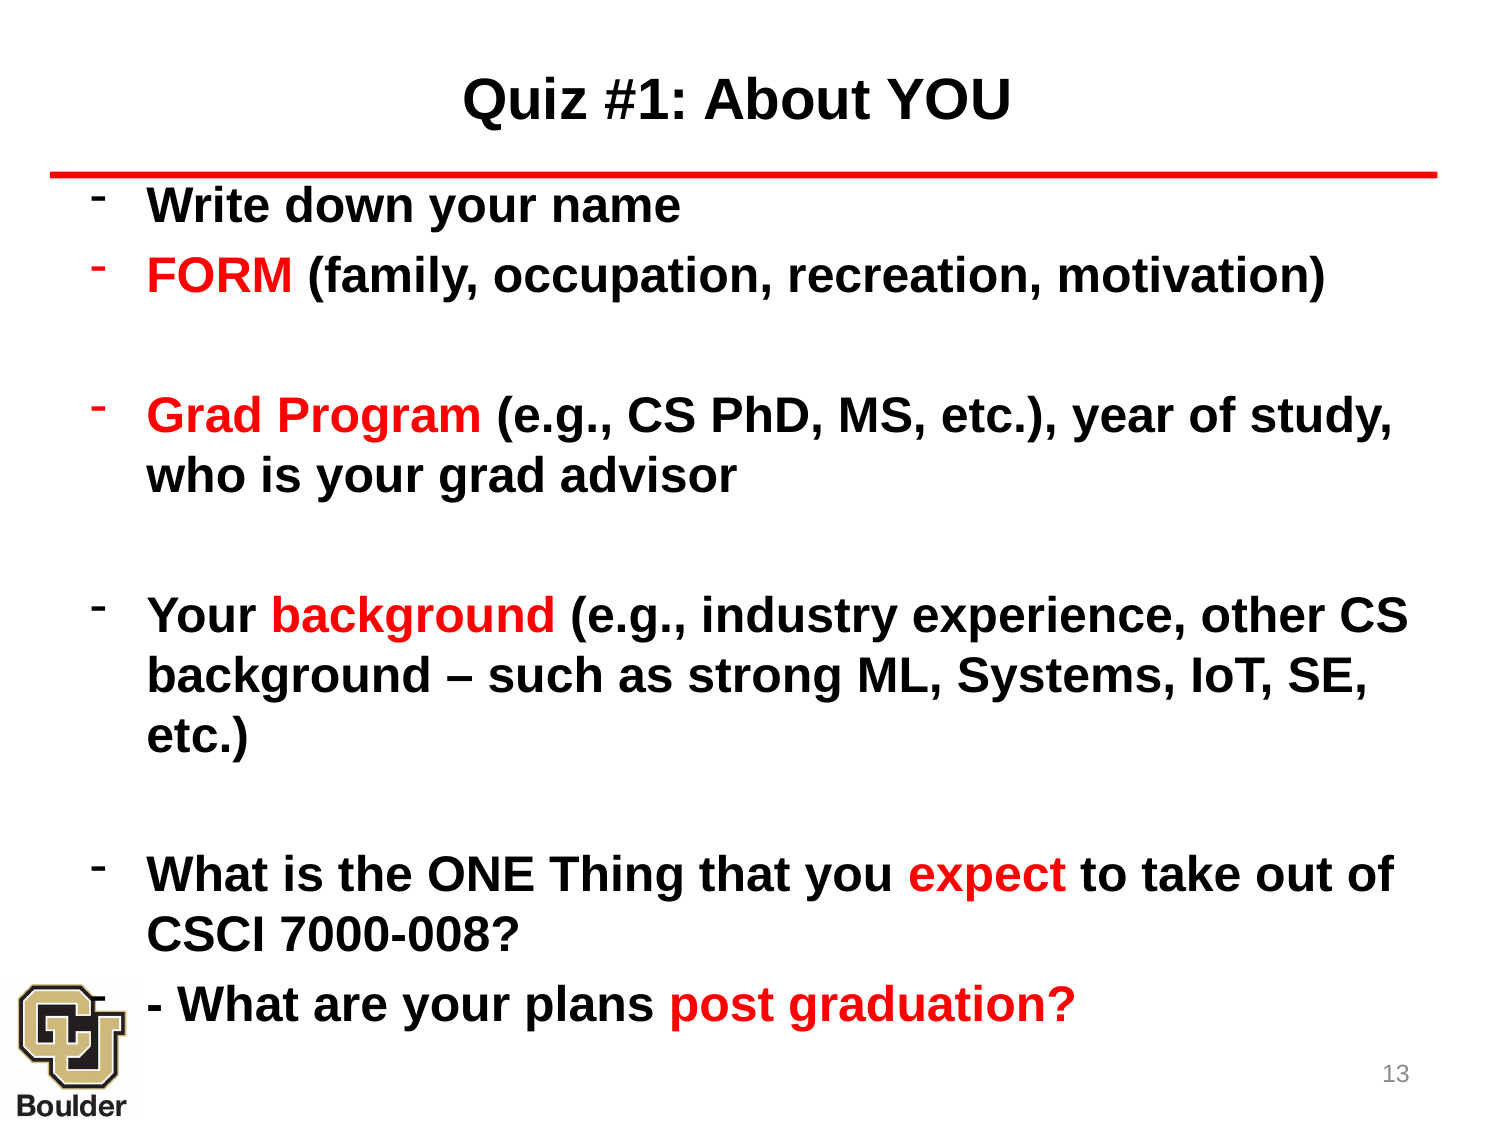

# Quiz #1: About YOU
Write down your name
FORM (family, occupation, recreation, motivation)

Grad Program (e.g., CS PhD, MS, etc.), year of study, who is your grad advisor

Your background (e.g., industry experience, other CS background – such as strong ML, Systems, IoT, SE, etc.)

What is the ONE Thing that you expect to take out of CSCI 7000-008?
- What are your plans post graduation?

13